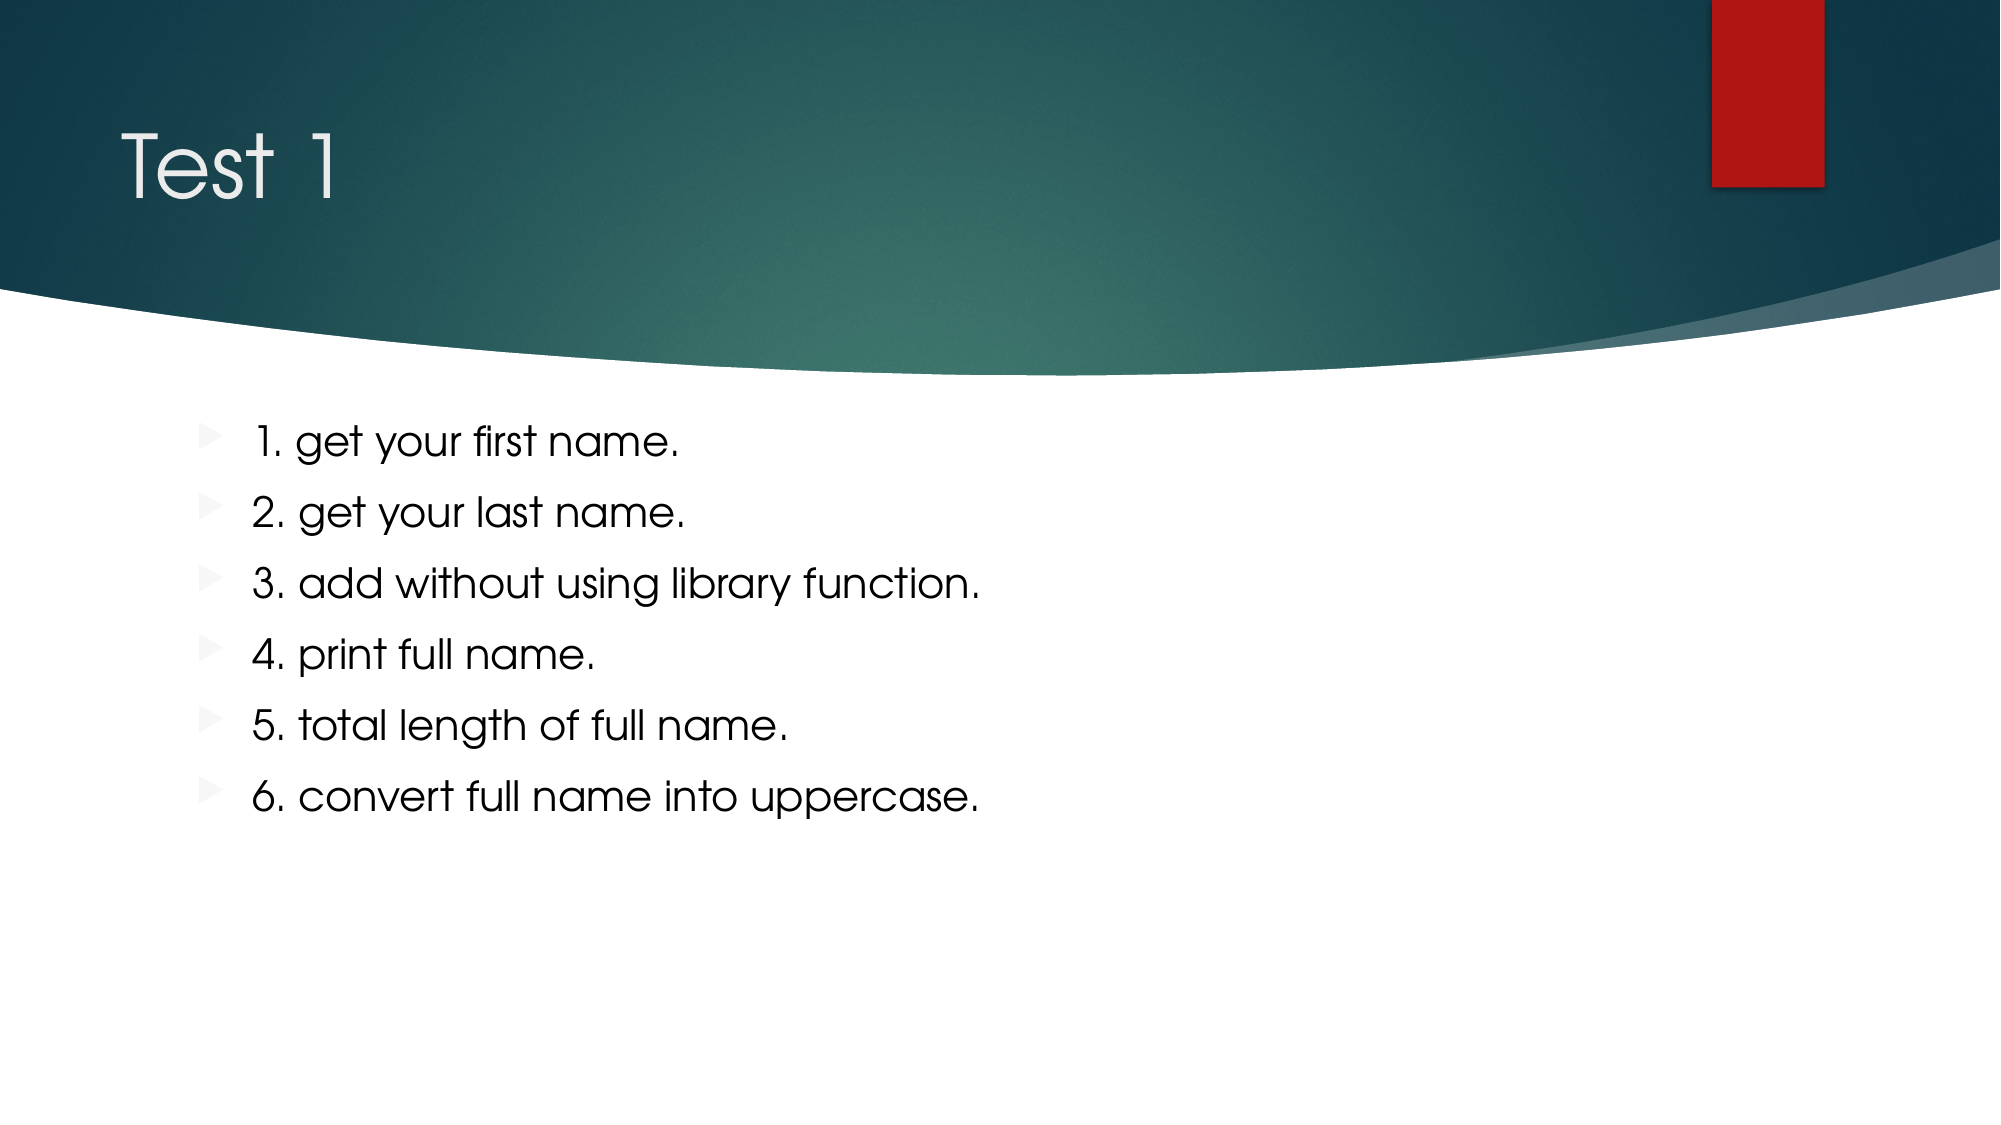

# Test 1

1. get your first name.
2. get your last name.
3. add without using library function.
4. print full name.
5. total length of full name.
6. convert full name into uppercase.